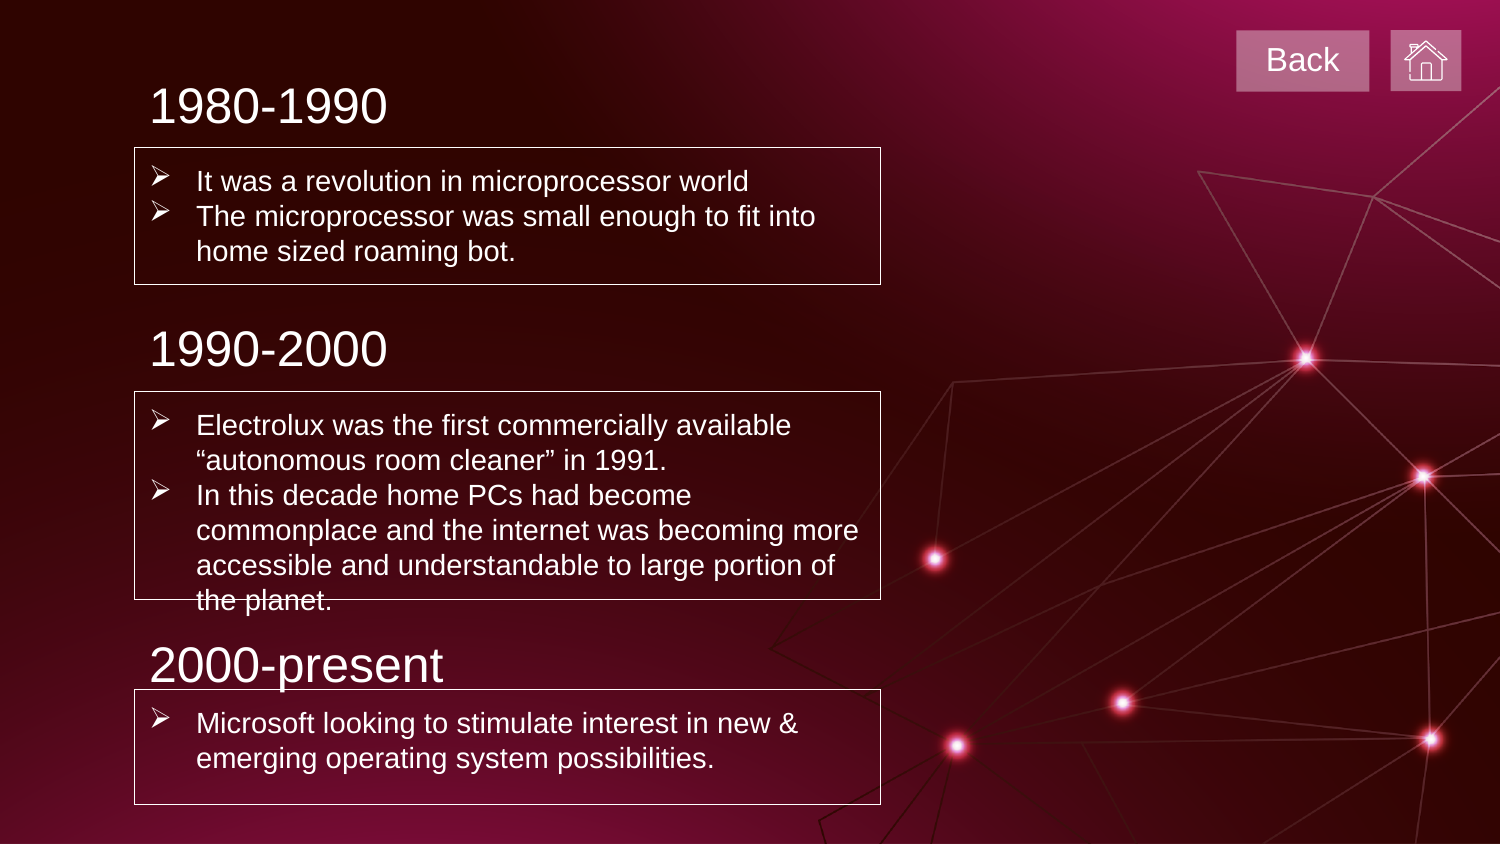

Back

# 1980-1990
It was a revolution in microprocessor world
The microprocessor was small enough to fit into home sized roaming bot.

1990-2000
Electrolux was the first commercially available “autonomous room cleaner” in 1991.
In this decade home PCs had become commonplace and the internet was becoming more accessible and understandable to large portion of the planet.

2000-present
Microsoft looking to stimulate interest in new & emerging operating system possibilities.